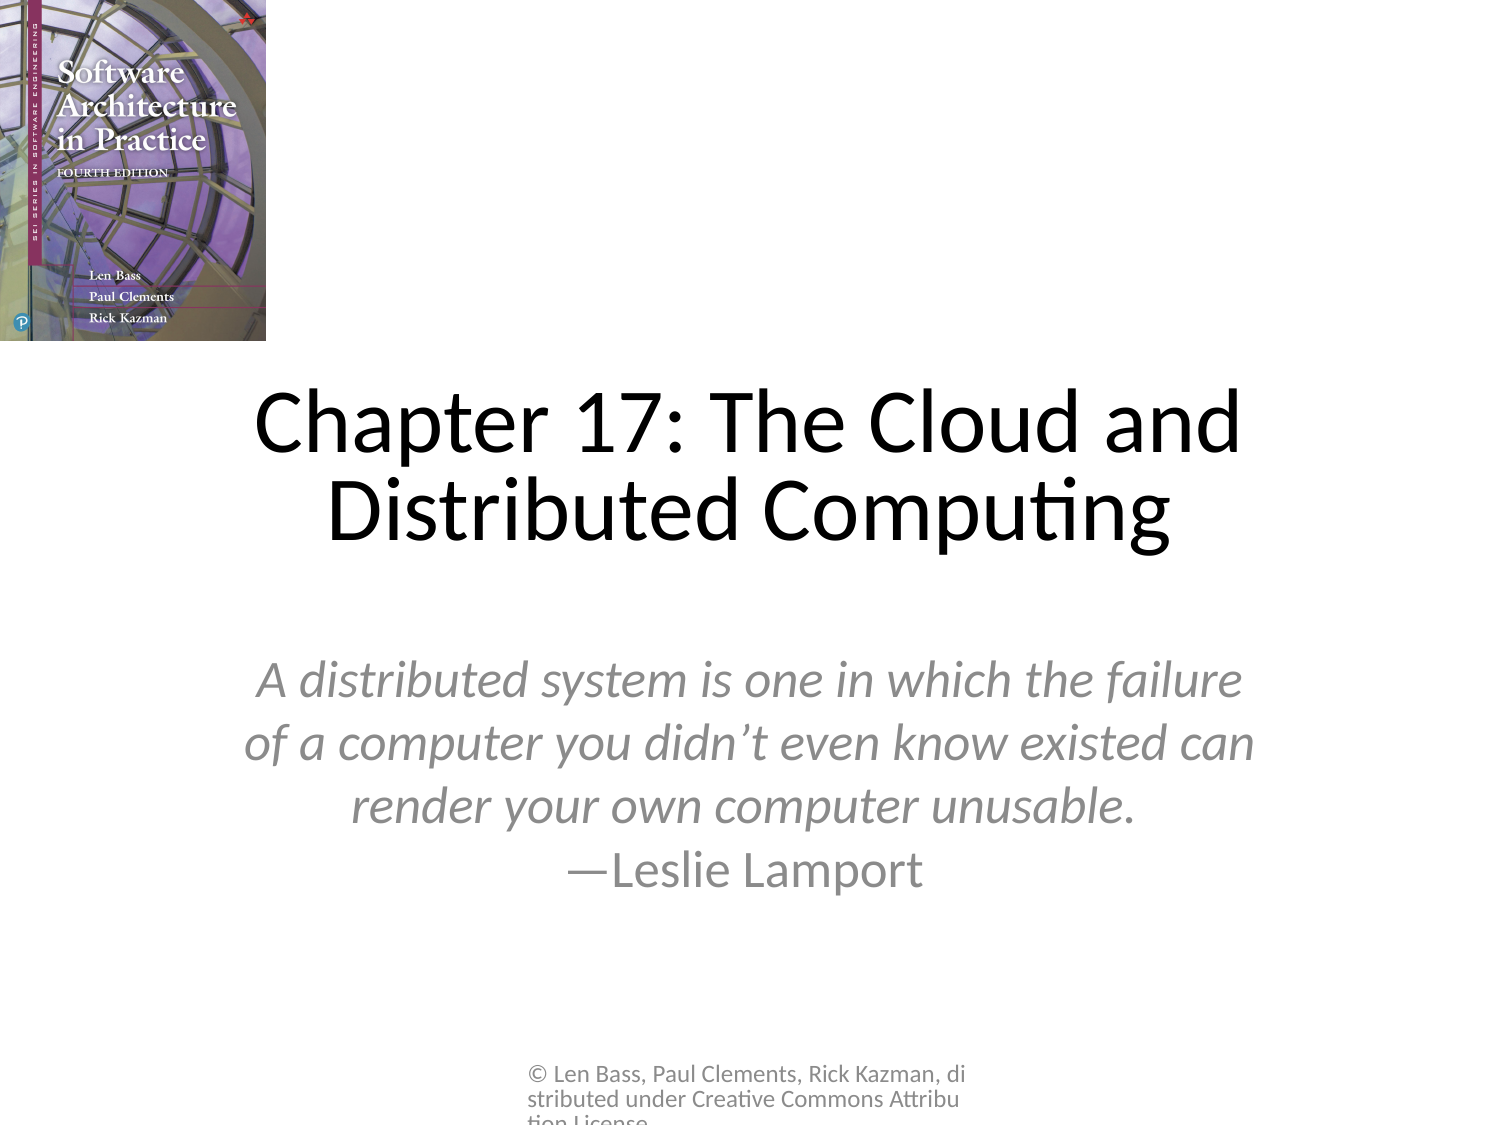

# Chapter 17: The Cloud and Distributed Computing
A distributed system is one in which the failure of a computer you didn’t even know existed can render your own computer unusable.
—Leslie Lamport
© Len Bass, Paul Clements, Rick Kazman, distributed under Creative Commons Attribution License